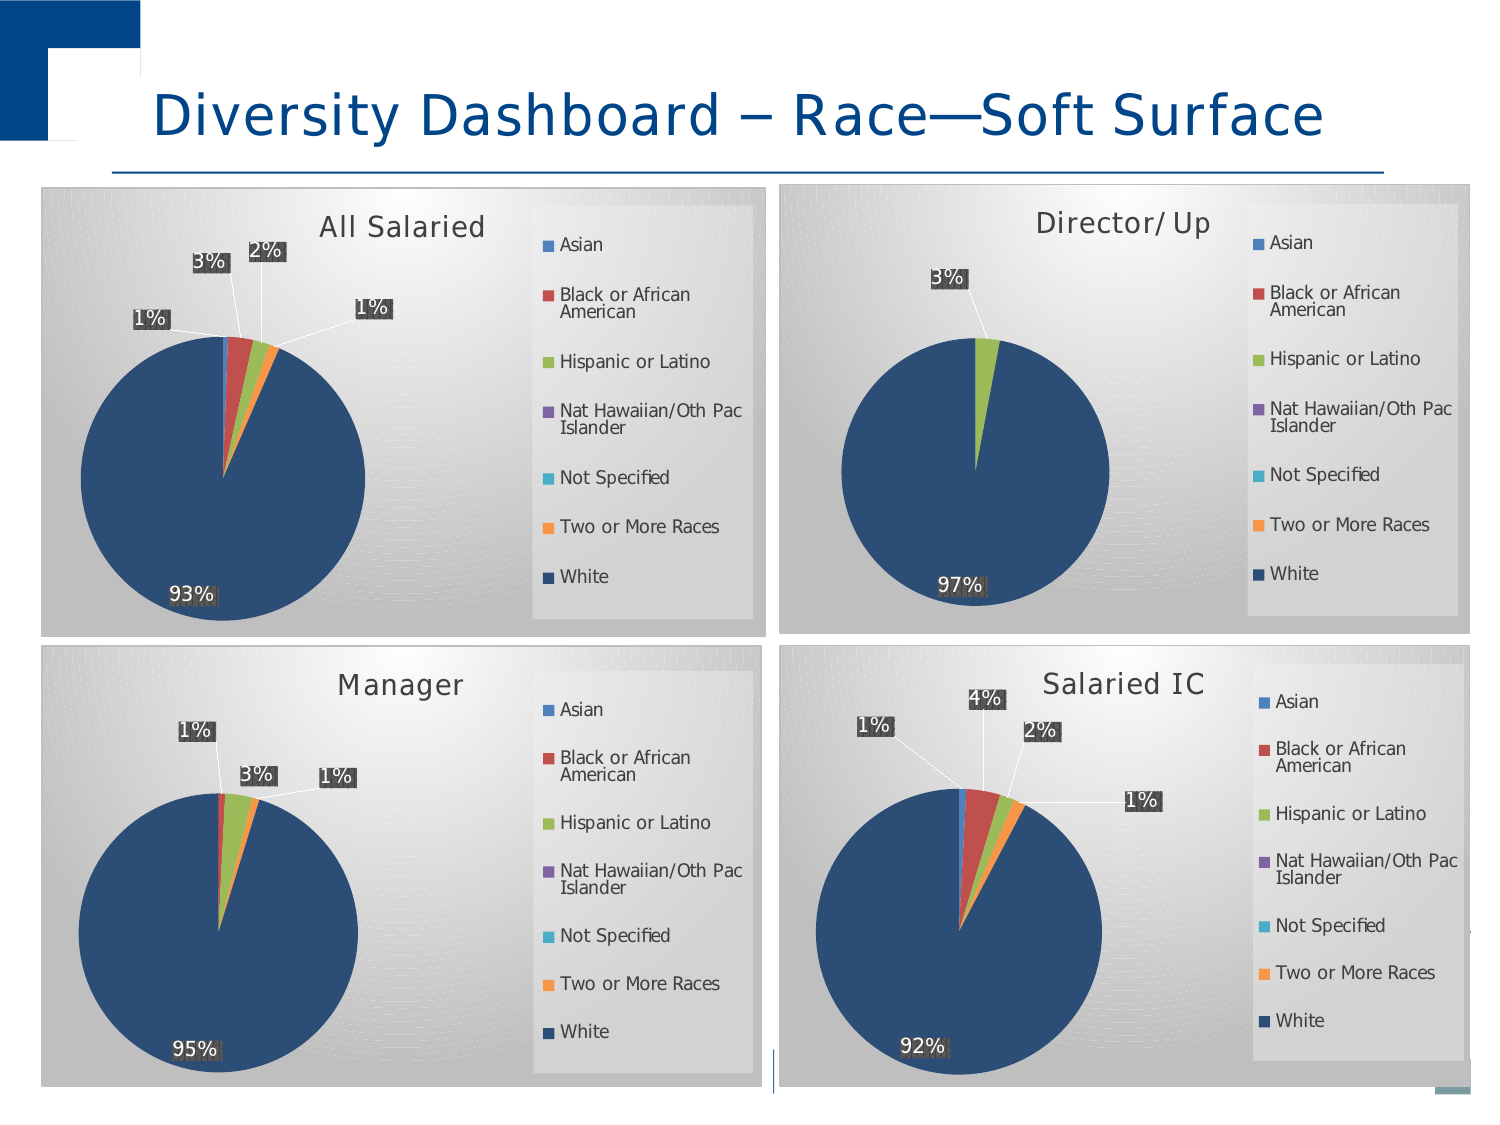

# Diversity Dashboard – Race—Soft Surface

### Chart: Director/Up

| Category |  |
|---|---|
| Asian | 0.0 |
| Black or African American | 0.0 |
| Hispanic or Latino | 1.0 |
| Nat Hawaiian/Oth Pac Islander | 0.0 |
| Not Specified | 0.0 |
| Two or More Races | 0.0 |
| White | 33.0 |

### Chart: All Salaried

| Category |  |
|---|---|
| Asian | 3.0 |
| Black or African American | 15.0 |
| Hispanic or Latino | 10.0 |
| Nat Hawaiian/Oth Pac Islander | 0.0 |
| Not Specified | 0.0 |
| Two or More Races | 6.0 |
| White | 489.0 |

### Chart: Salaried IC

| Category |  |
|---|---|
| Asian | 3.0 |
| Black or African American | 14.0 |
| Hispanic or Latino | 6.0 |
| Nat Hawaiian/Oth Pac Islander | 0.0 |
| Not Specified | 0.0 |
| Two or More Races | 5.0 |
| White | 336.0 |

### Chart: Manager

| Category |  |
|---|---|
| Asian | 0.0 |
| Black or African American | 1.0 |
| Hispanic or Latino | 4.0 |
| Nat Hawaiian/Oth Pac Islander | 0.0 |
| Not Specified | 0.0 |
| Two or More Races | 1.0 |
| White | 120.0 |
13
dd mmmm yyyy